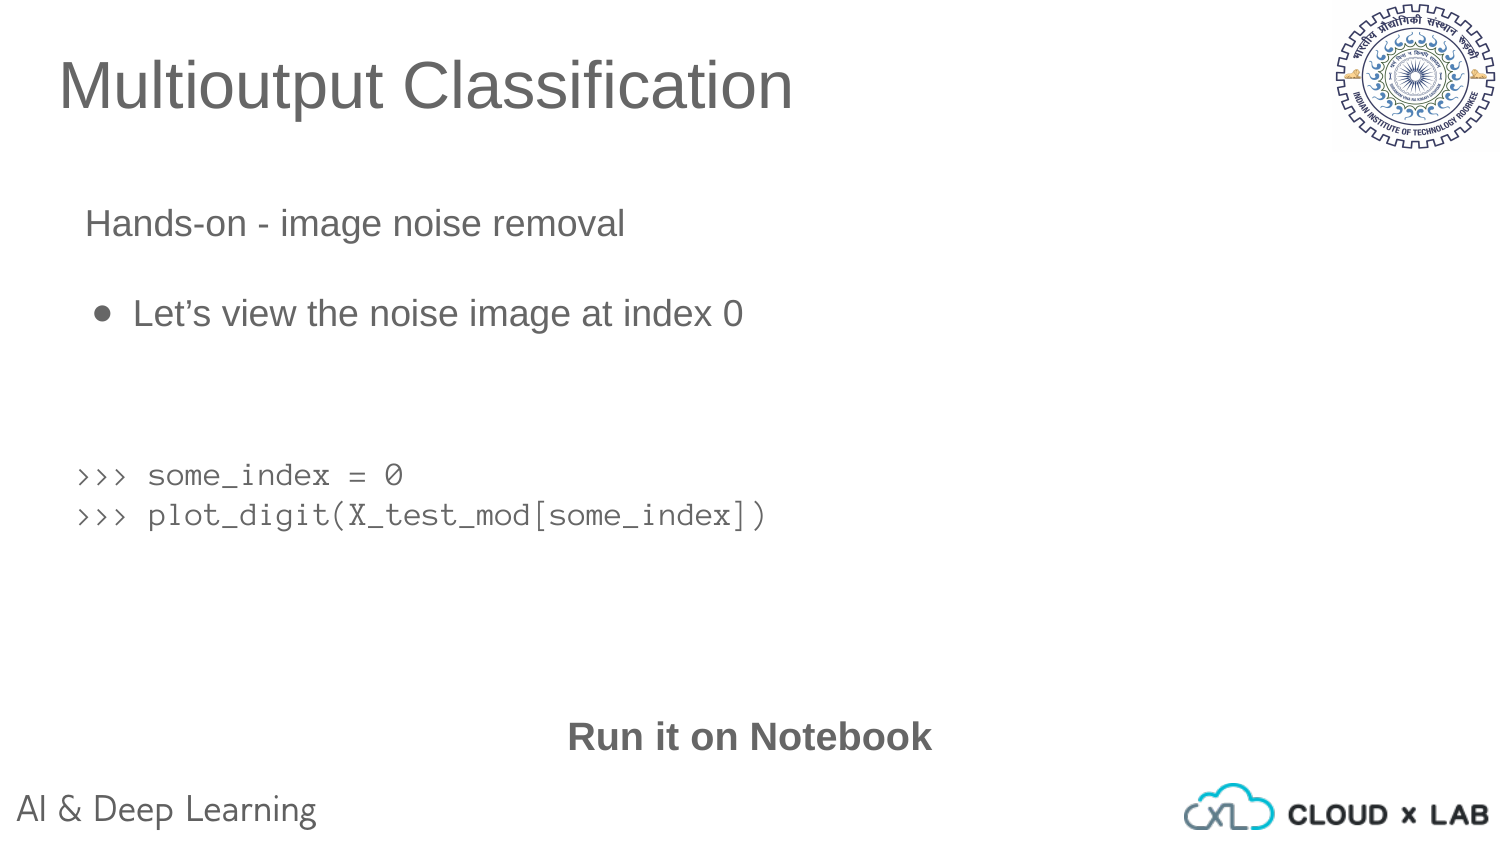

Multioutput Classification
Hands-on - image noise removal

Let’s view the noise image at index 0

>>> some_index = 0
>>> plot_digit(X_test_mod[some_index])

Run it on Notebook